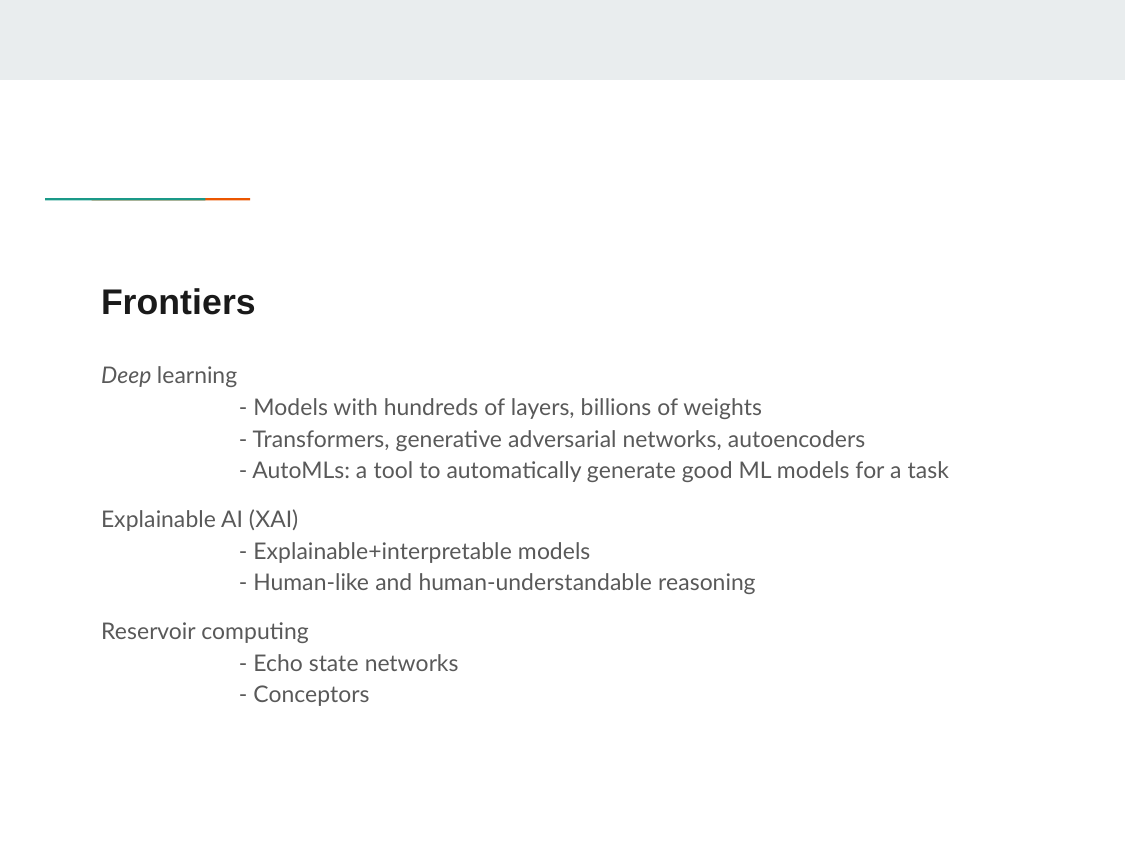

# Frontiers
Deep learning
	- Models with hundreds of layers, billions of weights
	- Transformers, generative adversarial networks, autoencoders
	- AutoMLs: a tool to automatically generate good ML models for a task
Explainable AI (XAI)
	- Explainable+interpretable models
	- Human-like and human-understandable reasoning
Reservoir computing
	- Echo state networks
	- Conceptors